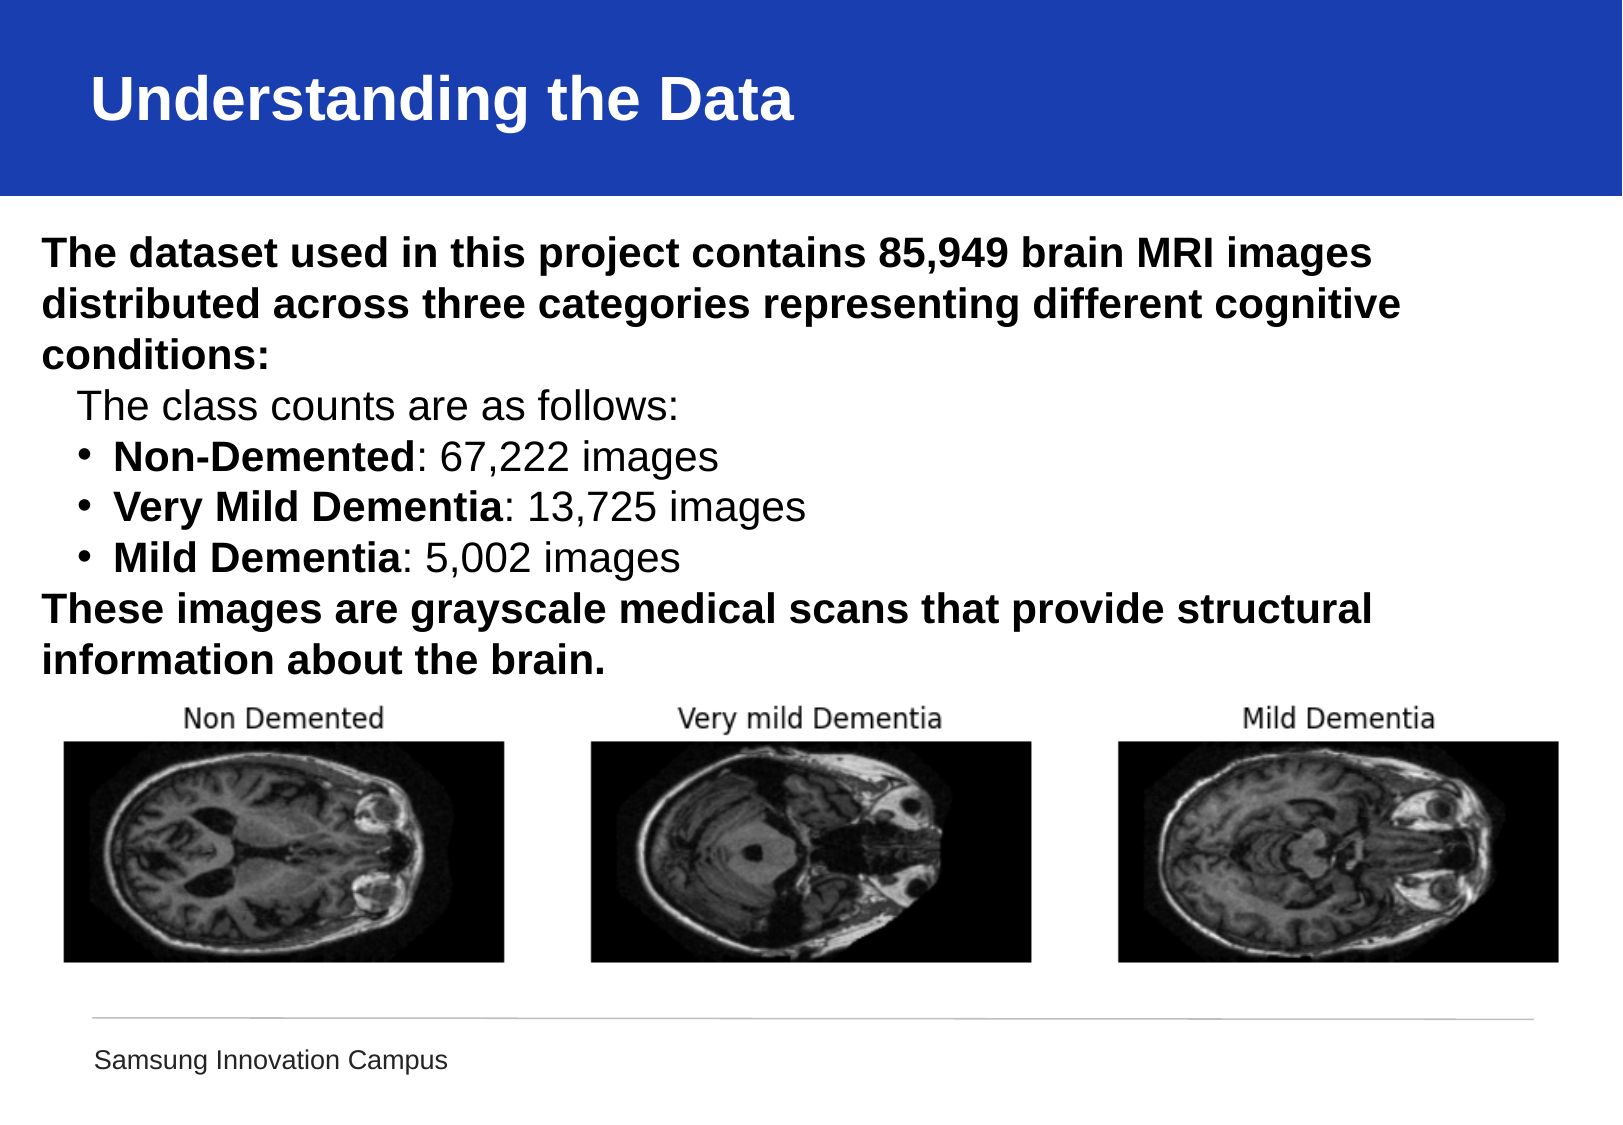

Understanding the Data
The dataset used in this project contains 85,949 brain MRI images distributed across three categories representing different cognitive conditions:
   The class counts are as follows:
Non-Demented: 67,222 images
Very Mild Dementia: 13,725 images
Mild Dementia: 5,002 images
These images are grayscale medical scans that provide structural information about the brain.

Samsung Innovation Campus